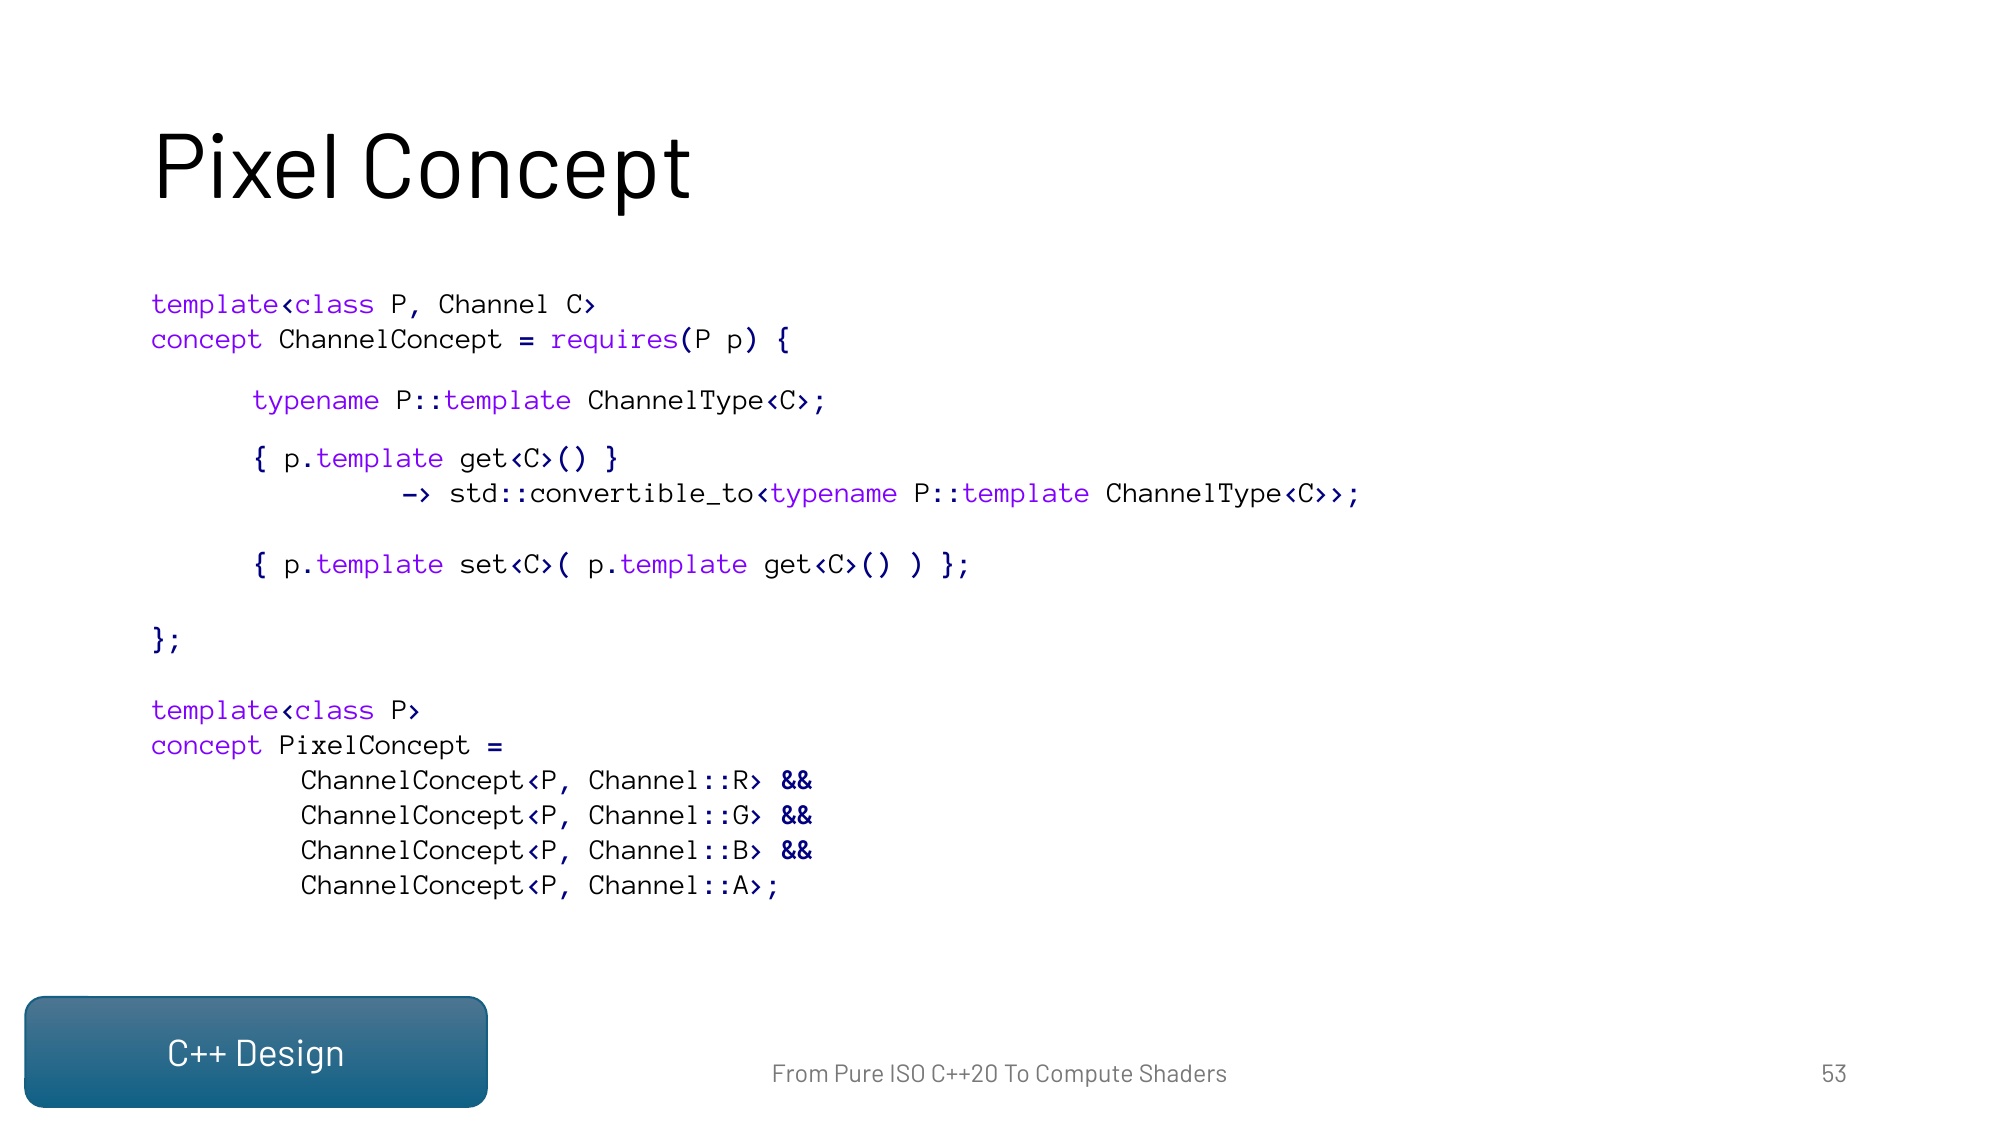

# Pixel Concept
template<class P, Channel C>
concept ChannelConcept = requires(P p) {

typename P::template ChannelType<C>;
{ p.template get<C>() }
	-> std::convertible_to<typename P::template ChannelType<C>>;
{ p.template set<C>( p.template get<C>() ) };
};
template<class P>
concept PixelConcept =
	ChannelConcept<P, Channel::R> &&
	ChannelConcept<P, Channel::G> &&
	ChannelConcept<P, Channel::B> &&
	ChannelConcept<P, Channel::A>;
C++ Design
From Pure ISO C++20 To Compute Shaders
53